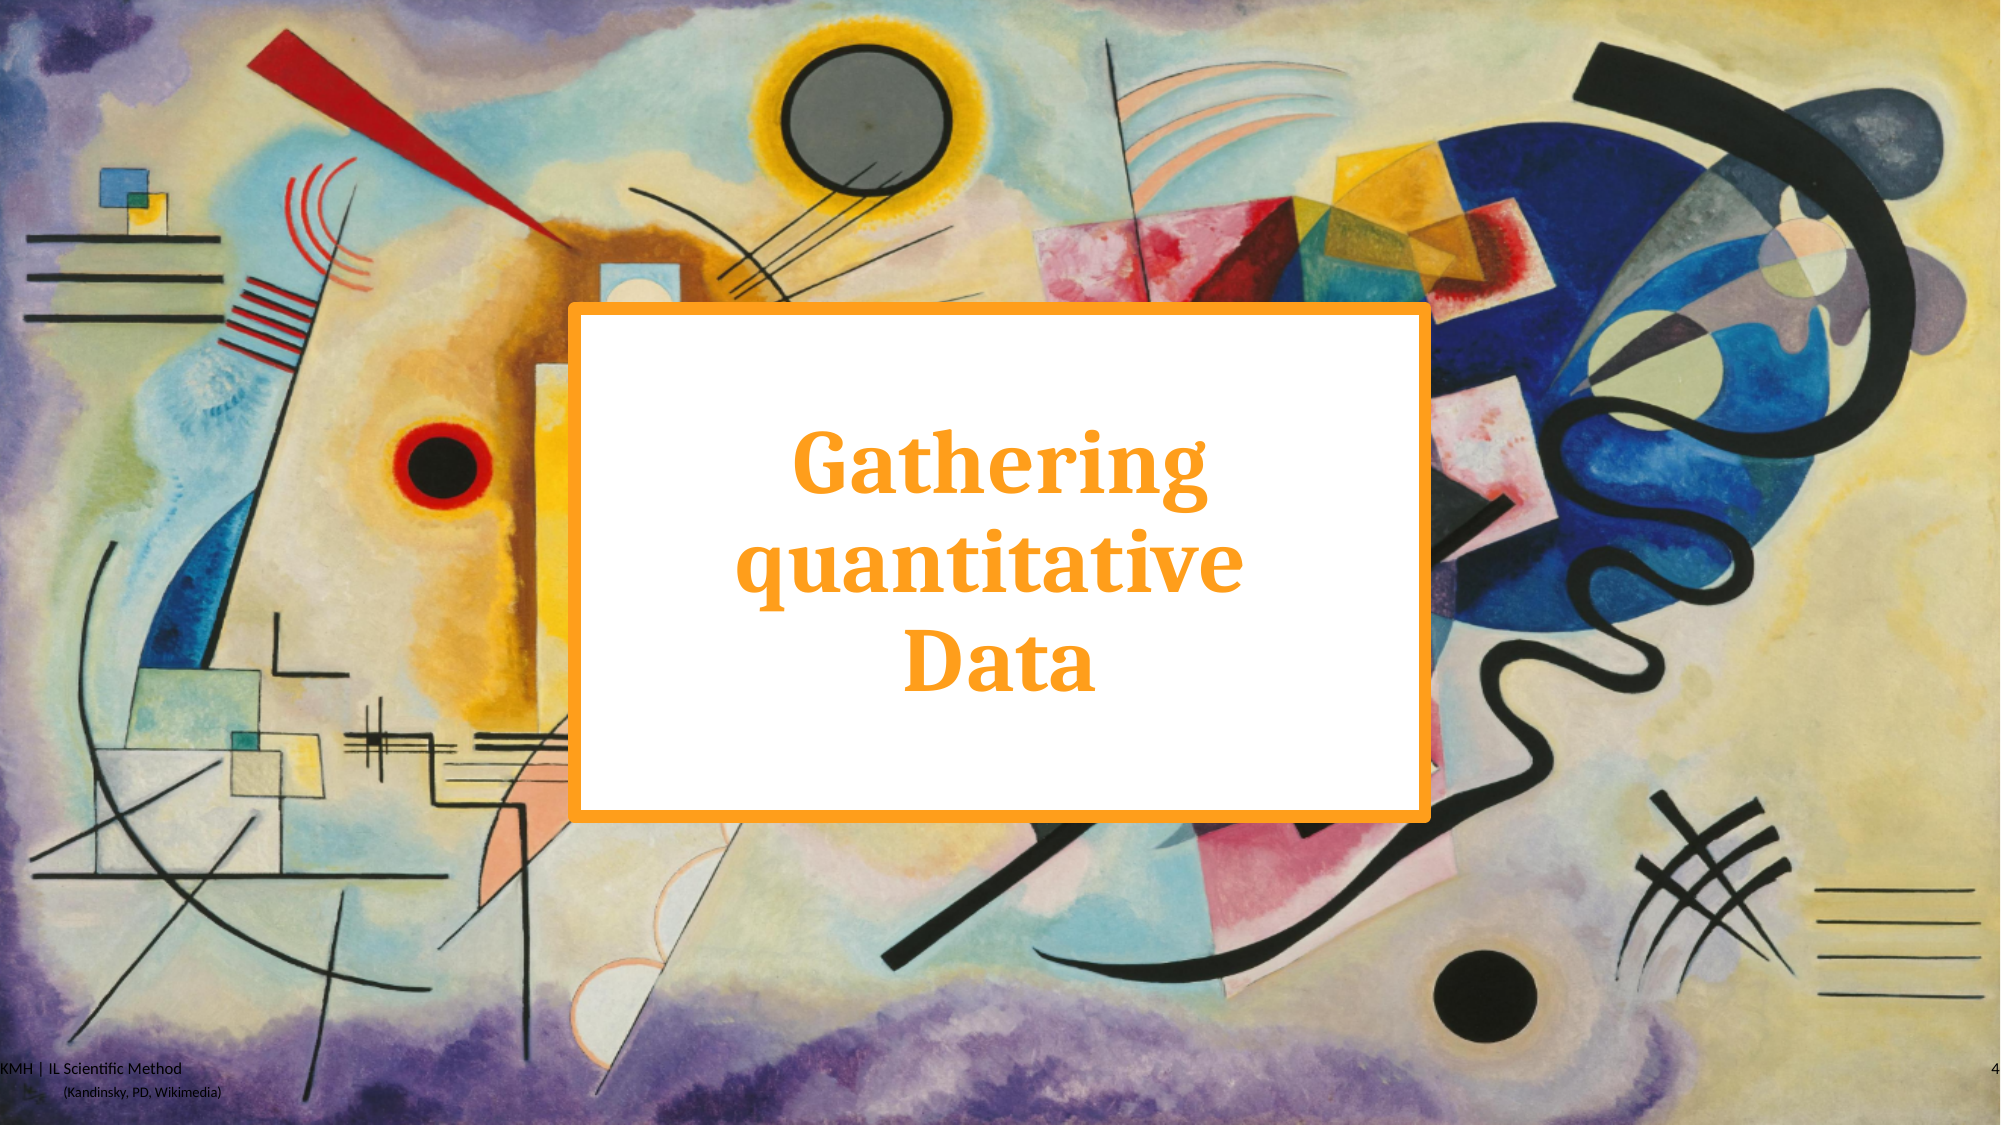

# Gathering quantitative Data
KMH | IL Scientific Method
4